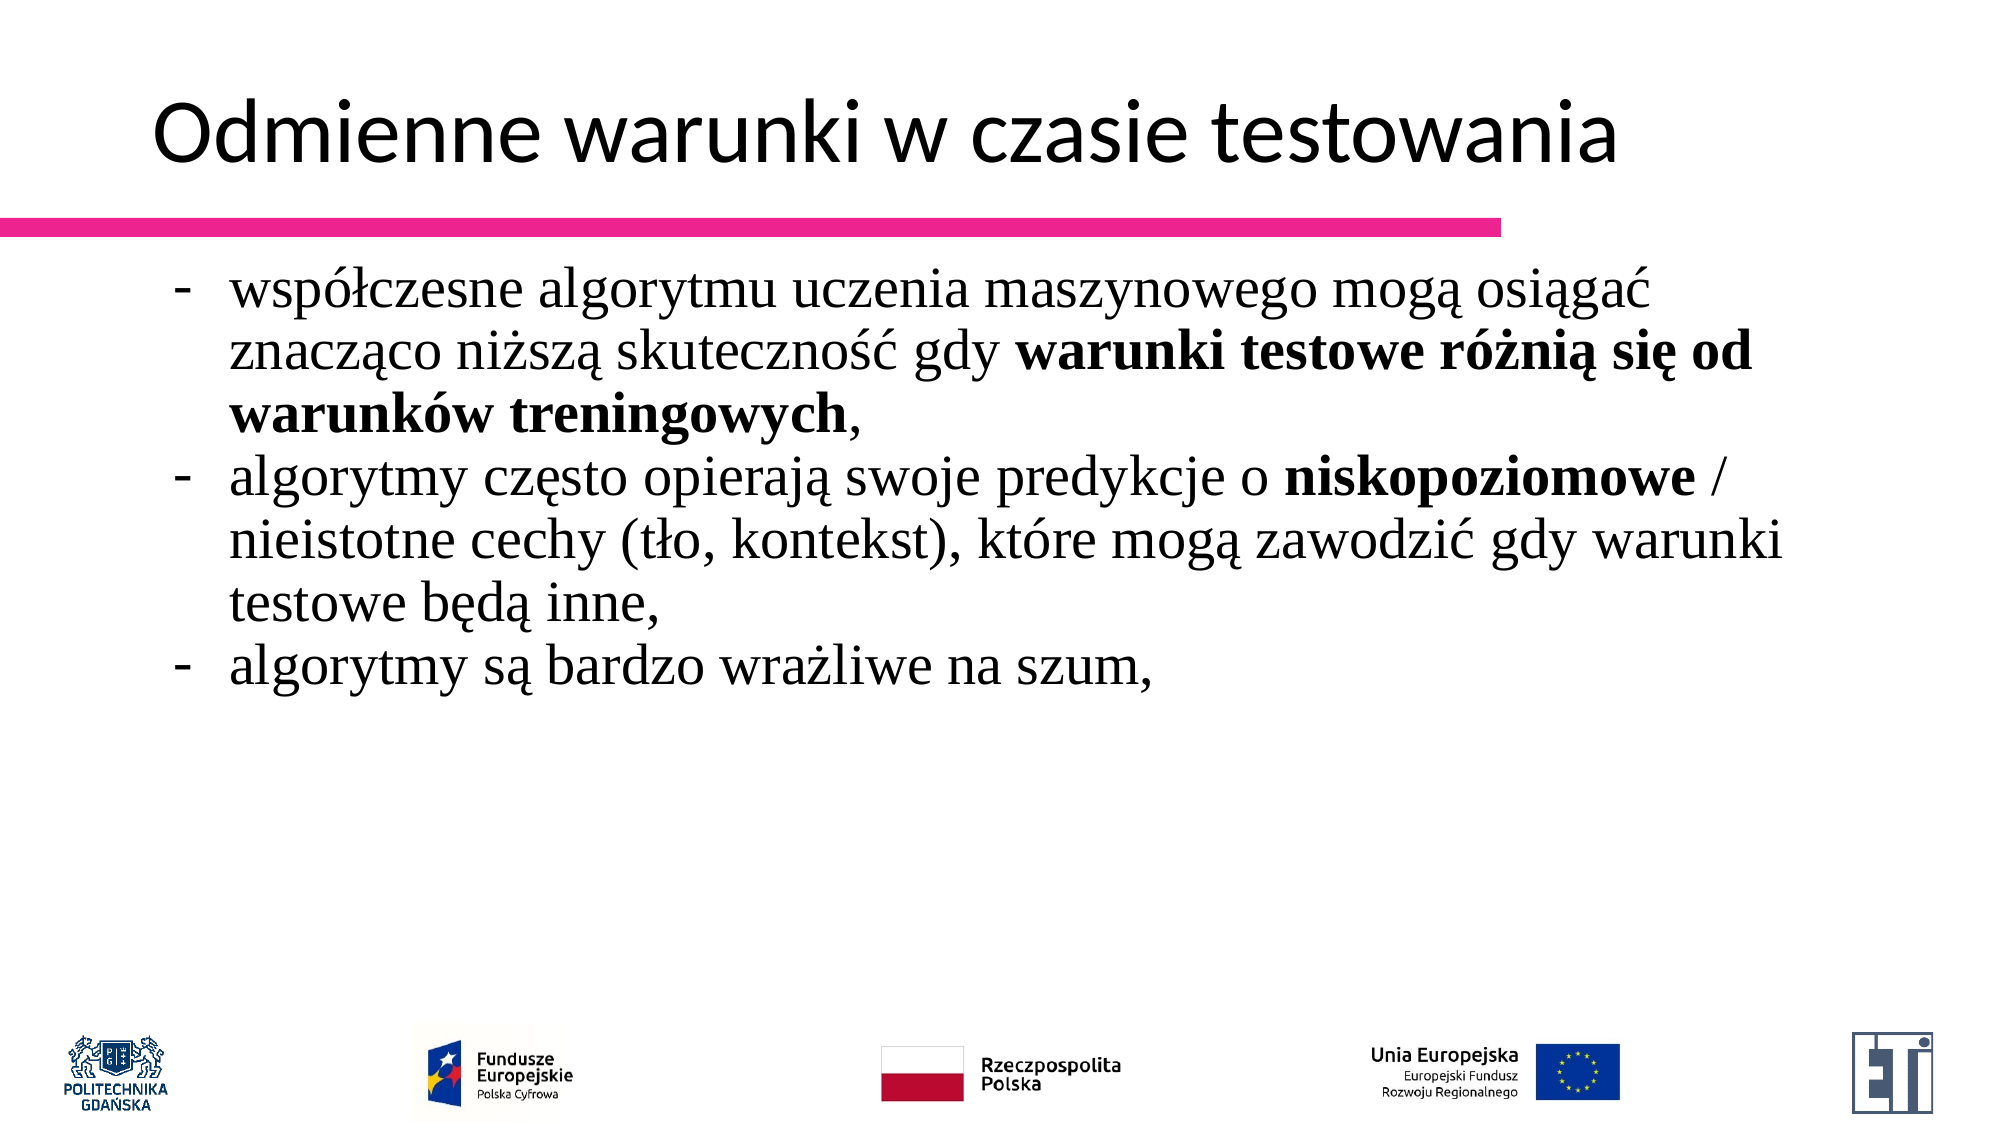

# Odmienne warunki w czasie testowania
współczesne algorytmu uczenia maszynowego mogą osiągać znacząco niższą skuteczność gdy warunki testowe różnią się od warunków treningowych,
algorytmy często opierają swoje predykcje o niskopoziomowe / nieistotne cechy (tło, kontekst), które mogą zawodzić gdy warunki testowe będą inne,
algorytmy są bardzo wrażliwe na szum,